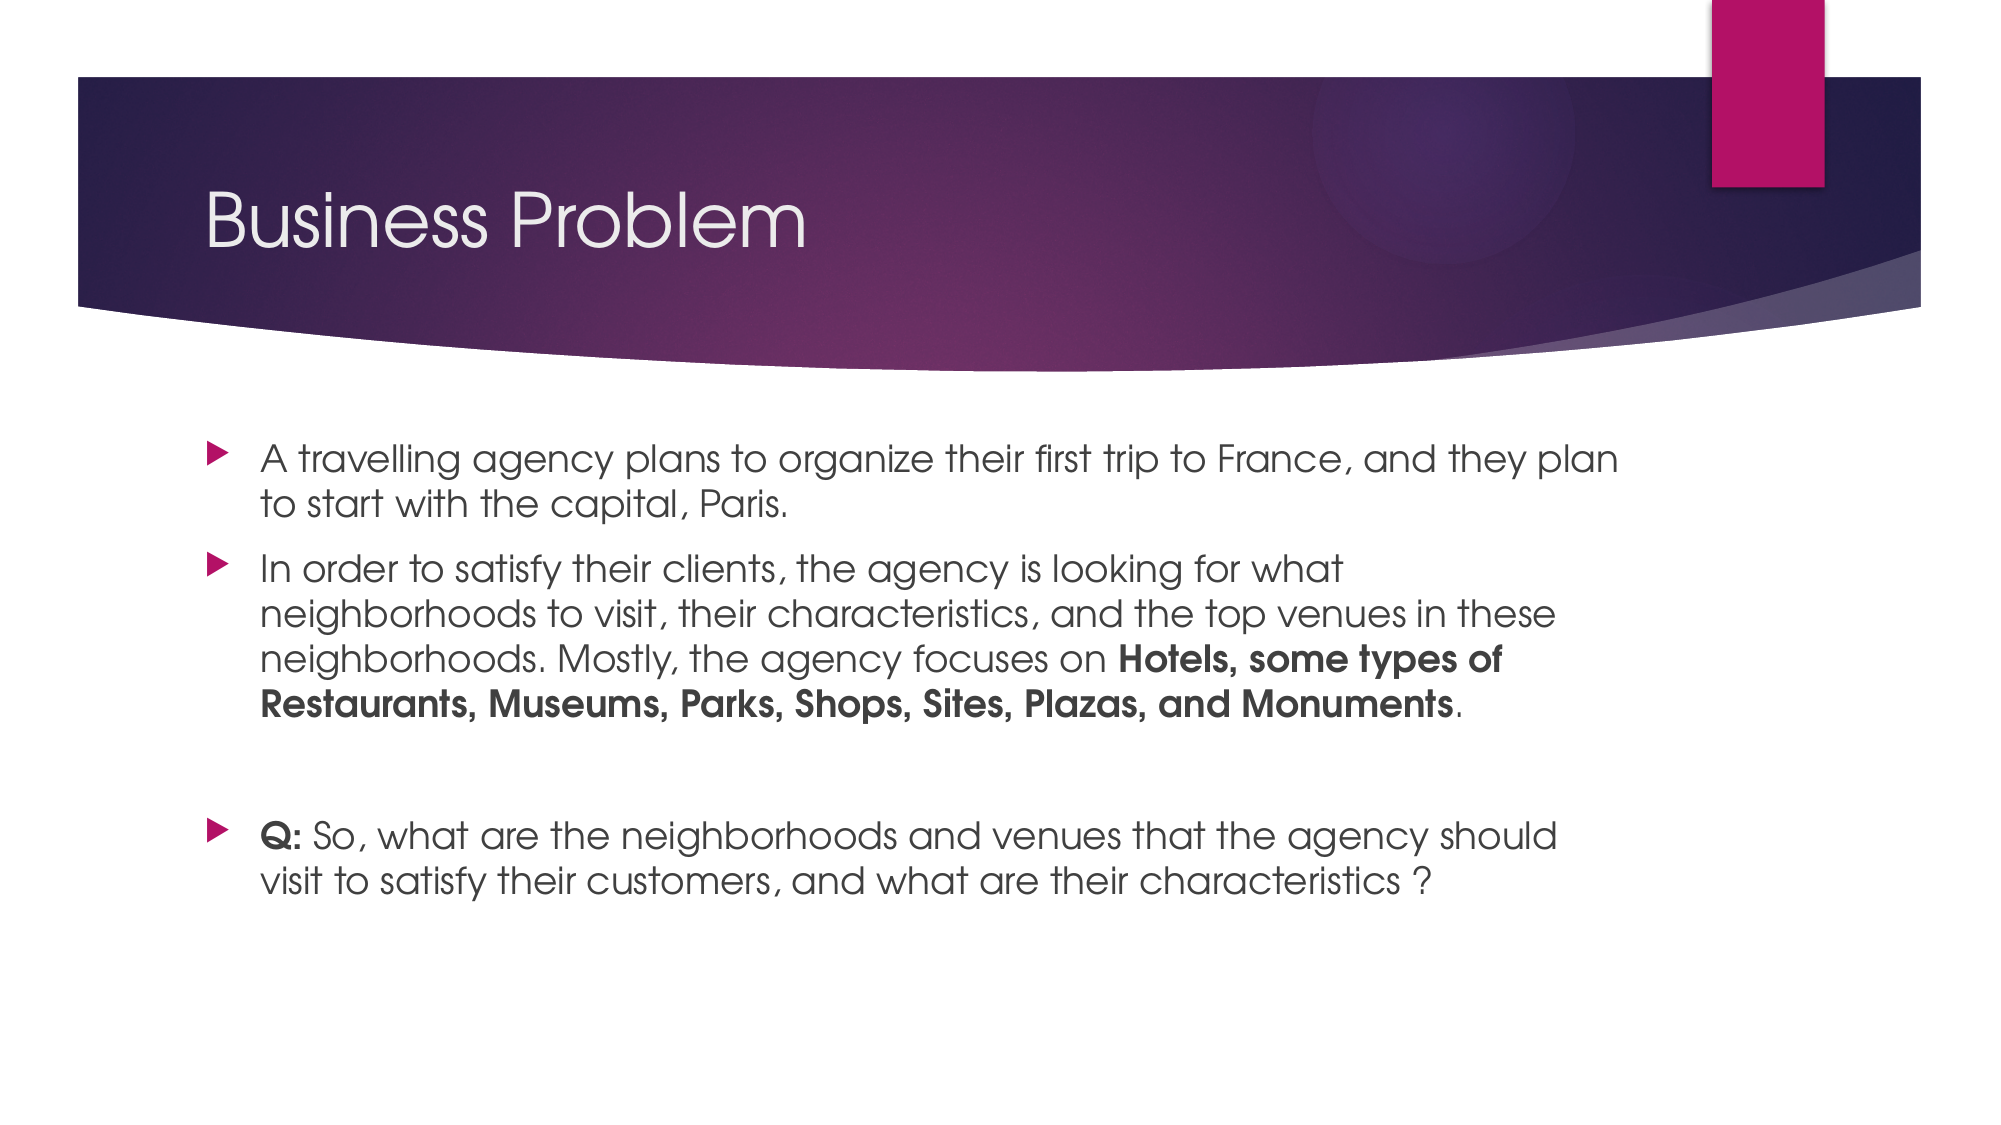

# Business Problem
A travelling agency plans to organize their first trip to France, and they plan to start with the capital, Paris.
In order to satisfy their clients, the agency is looking for what neighborhoods to visit, their characteristics, and the top venues in these neighborhoods. Mostly, the agency focuses on Hotels, some types of Restaurants, Museums, Parks, Shops, Sites, Plazas, and Monuments.

Q: So, what are the neighborhoods and venues that the agency should visit to satisfy their customers, and what are their characteristics ?